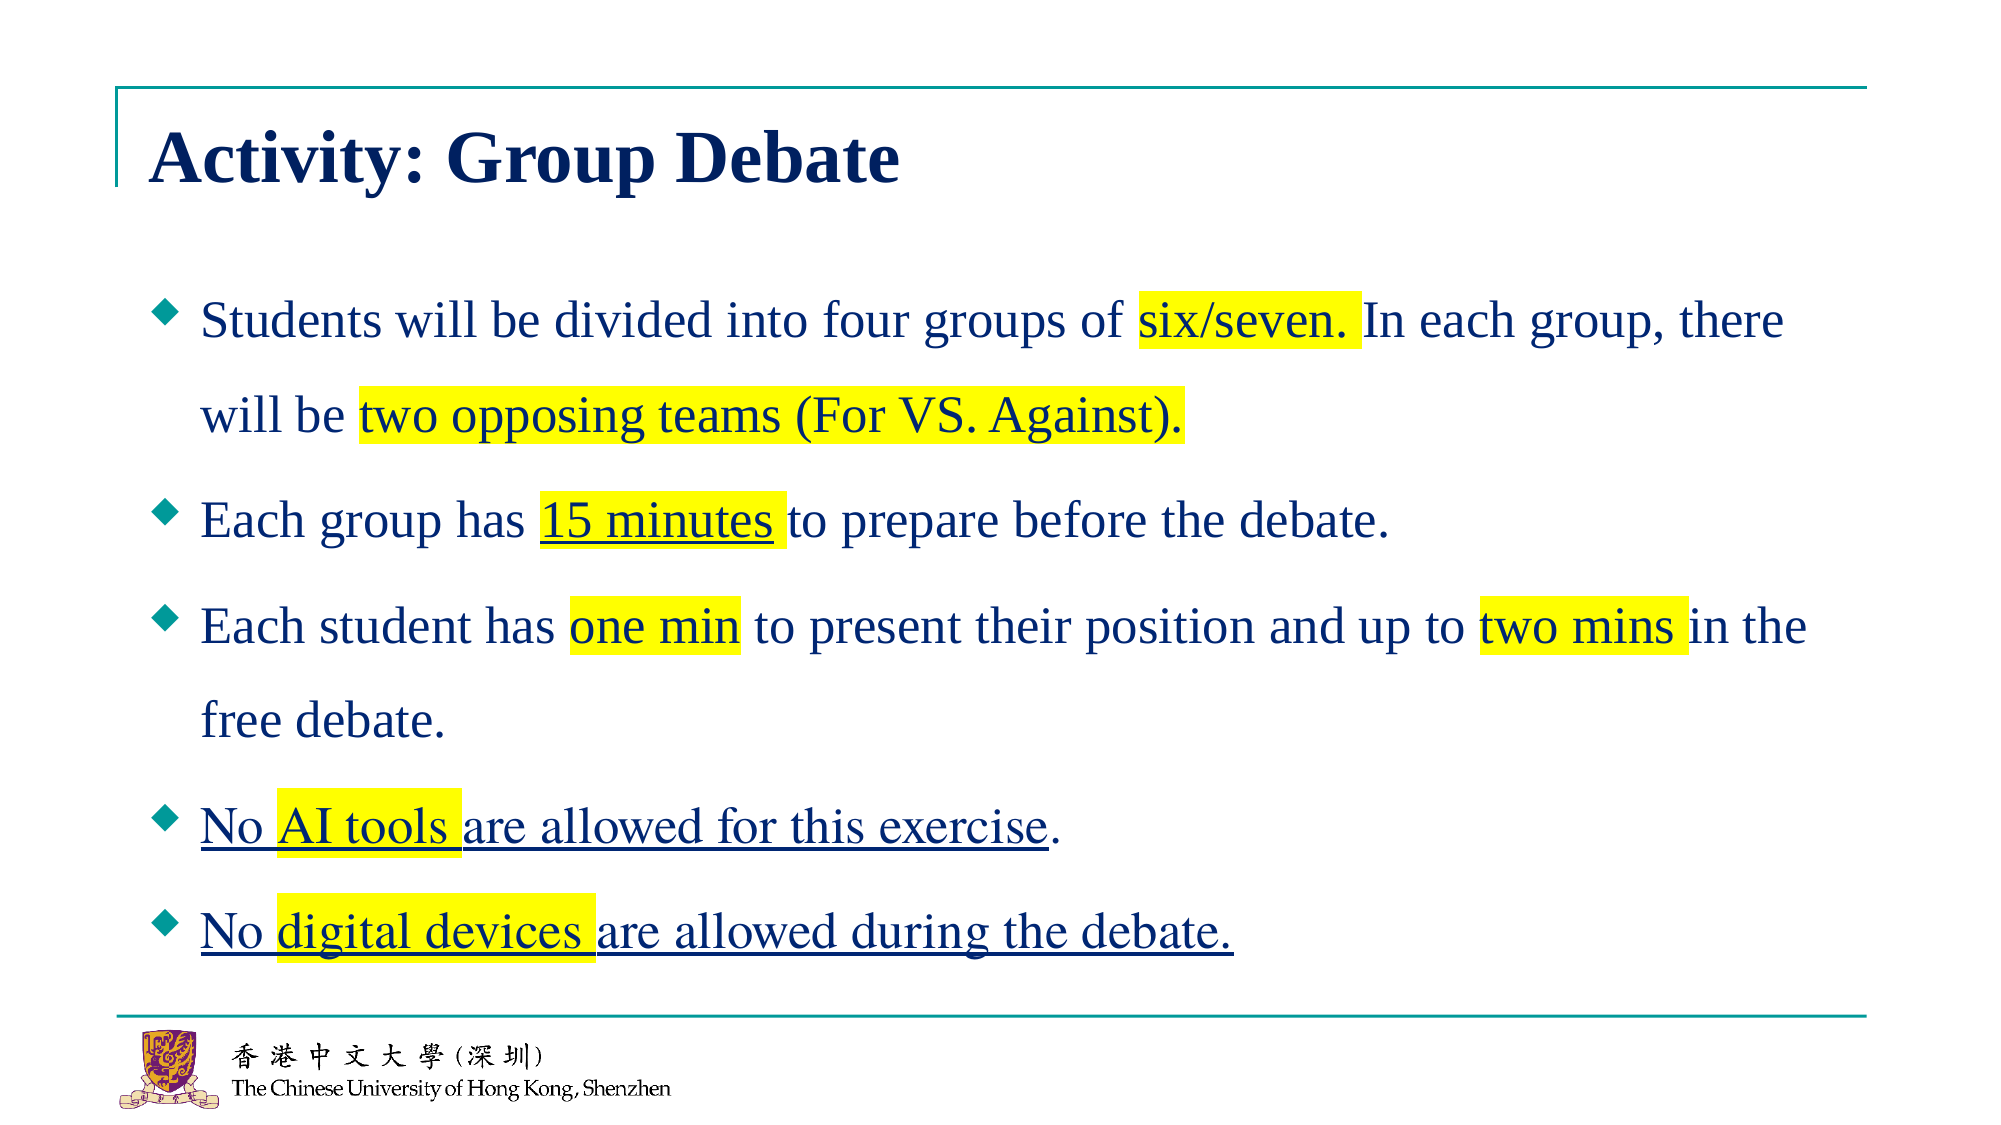

# Activity: Group Debate
Students will be divided into four groups of six/seven. In each group, there will be two opposing teams (For VS. Against).
Each group has 15 minutes to prepare before the debate.
Each student has one min to present their position and up to two mins in the free debate.
No AI tools are allowed for this exercise.
No digital devices are allowed during the debate.